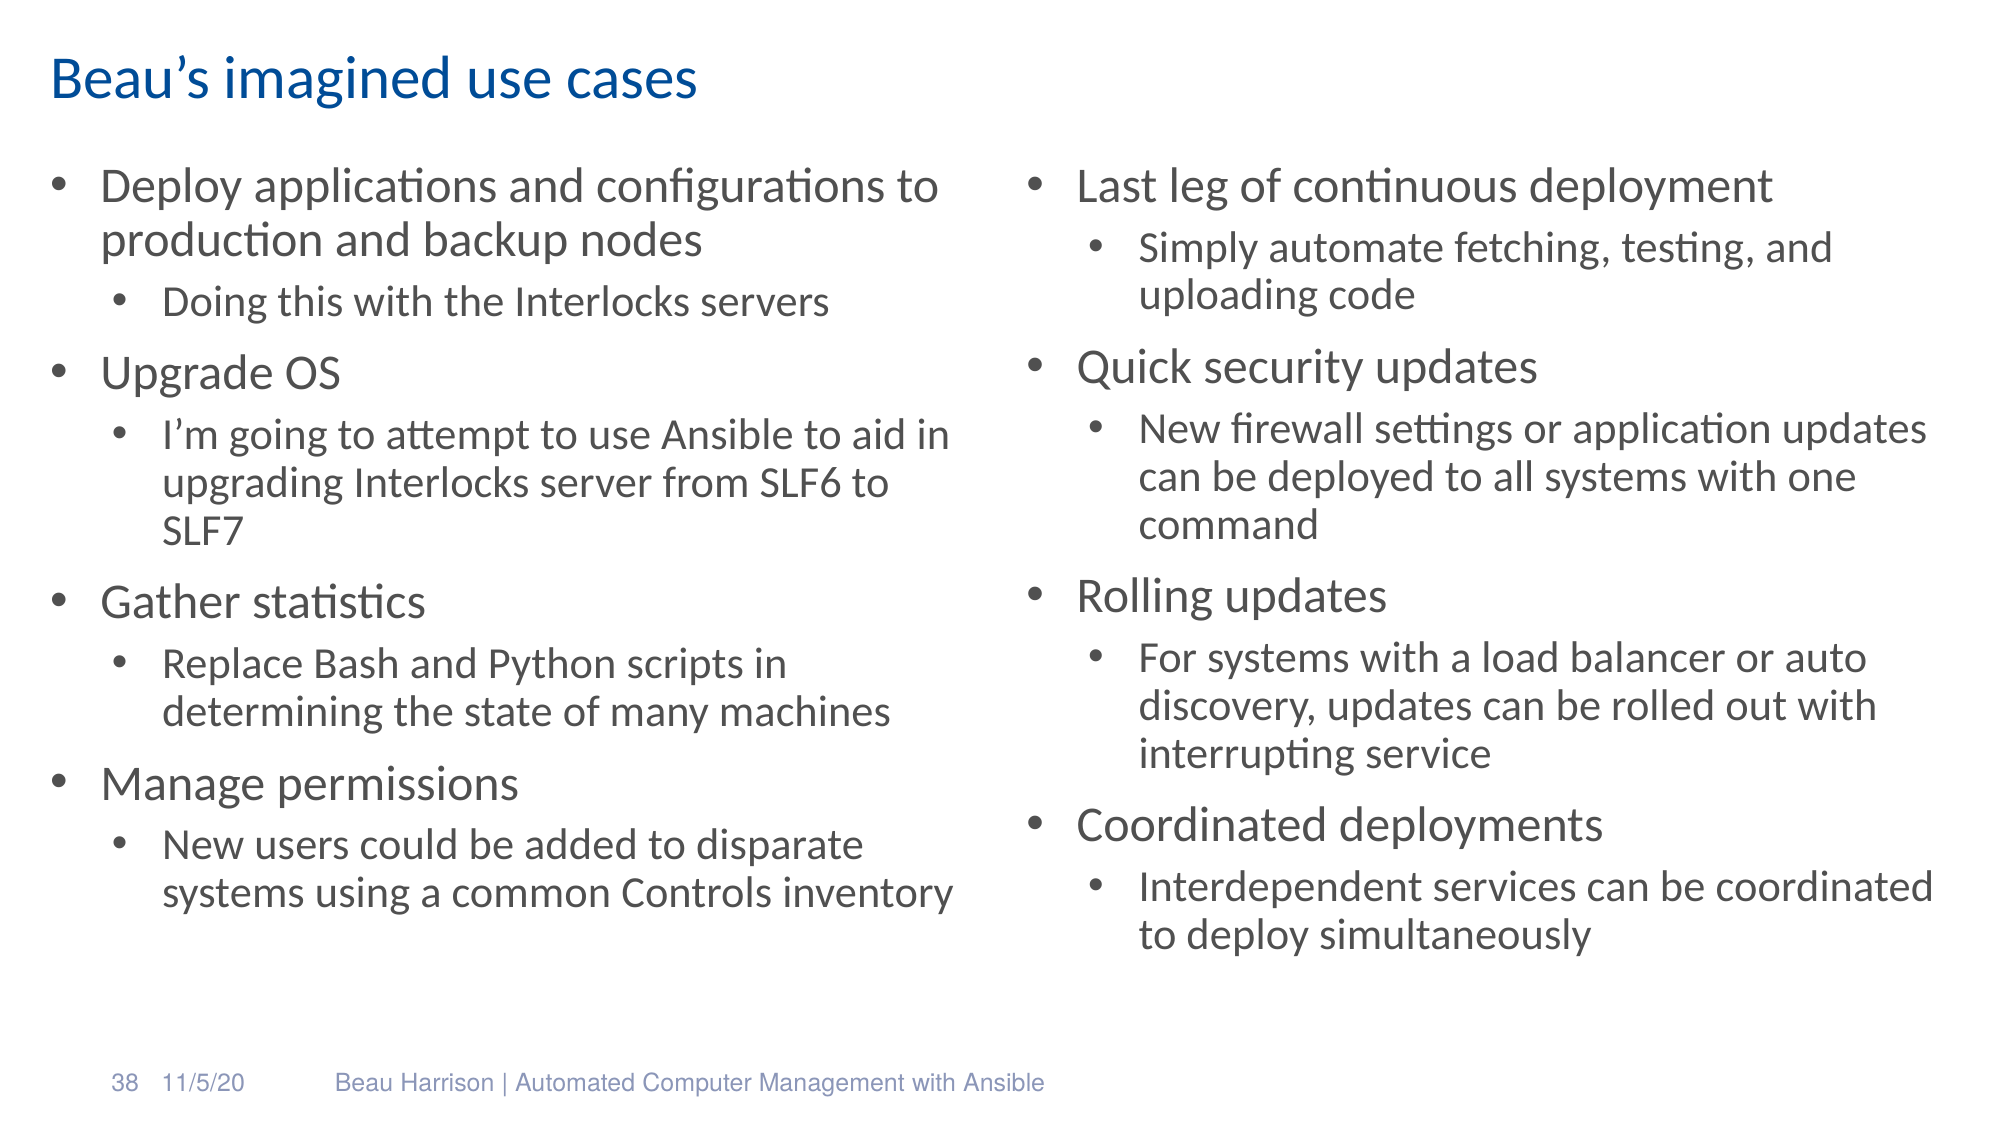

# Beau’s imagined use cases
Deploy applications and configurations to production and backup nodes
Doing this with the Interlocks servers
Upgrade OS
I’m going to attempt to use Ansible to aid in upgrading Interlocks server from SLF6 to SLF7
Gather statistics
Replace Bash and Python scripts in determining the state of many machines
Manage permissions
New users could be added to disparate systems using a common Controls inventory
Last leg of continuous deployment
Simply automate fetching, testing, and uploading code
Quick security updates
New firewall settings or application updates can be deployed to all systems with one command
Rolling updates
For systems with a load balancer or auto discovery, updates can be rolled out with interrupting service
Coordinated deployments
Interdependent services can be coordinated to deploy simultaneously
38
11/5/20
Beau Harrison | Automated Computer Management with Ansible